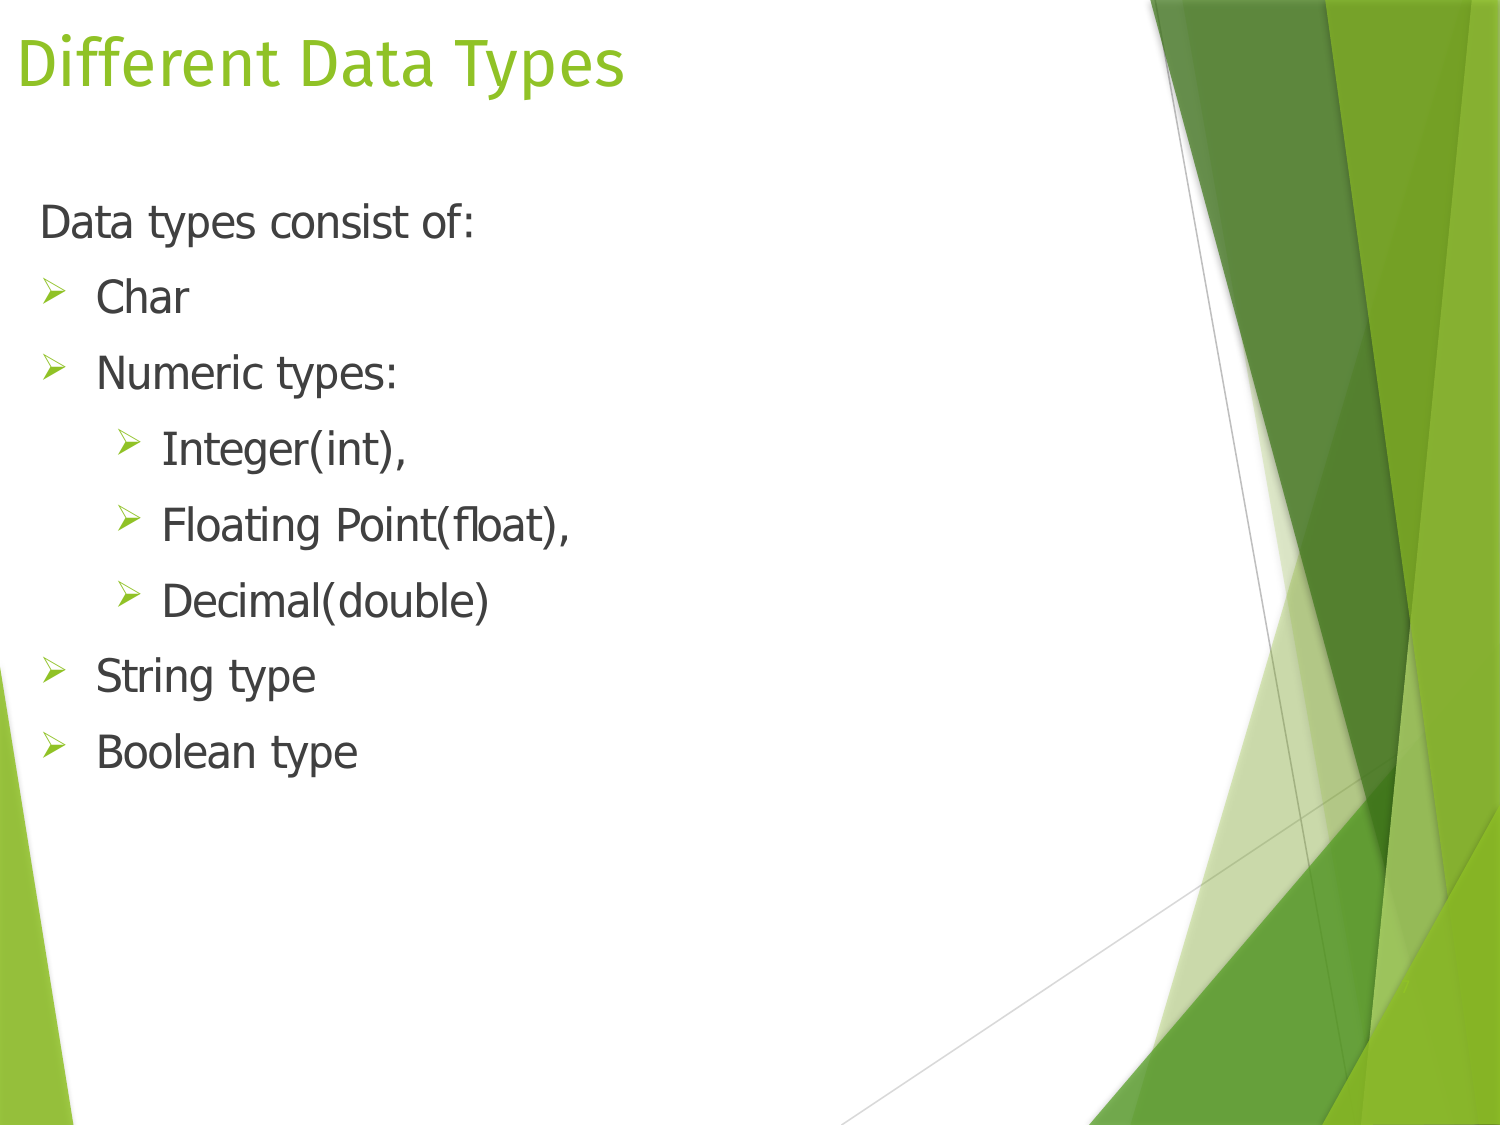

# Different Data Types
Data types consist of:
Char
Numeric types:
Integer(int),
Floating Point(float),
Decimal(double)
String type
Boolean type

7